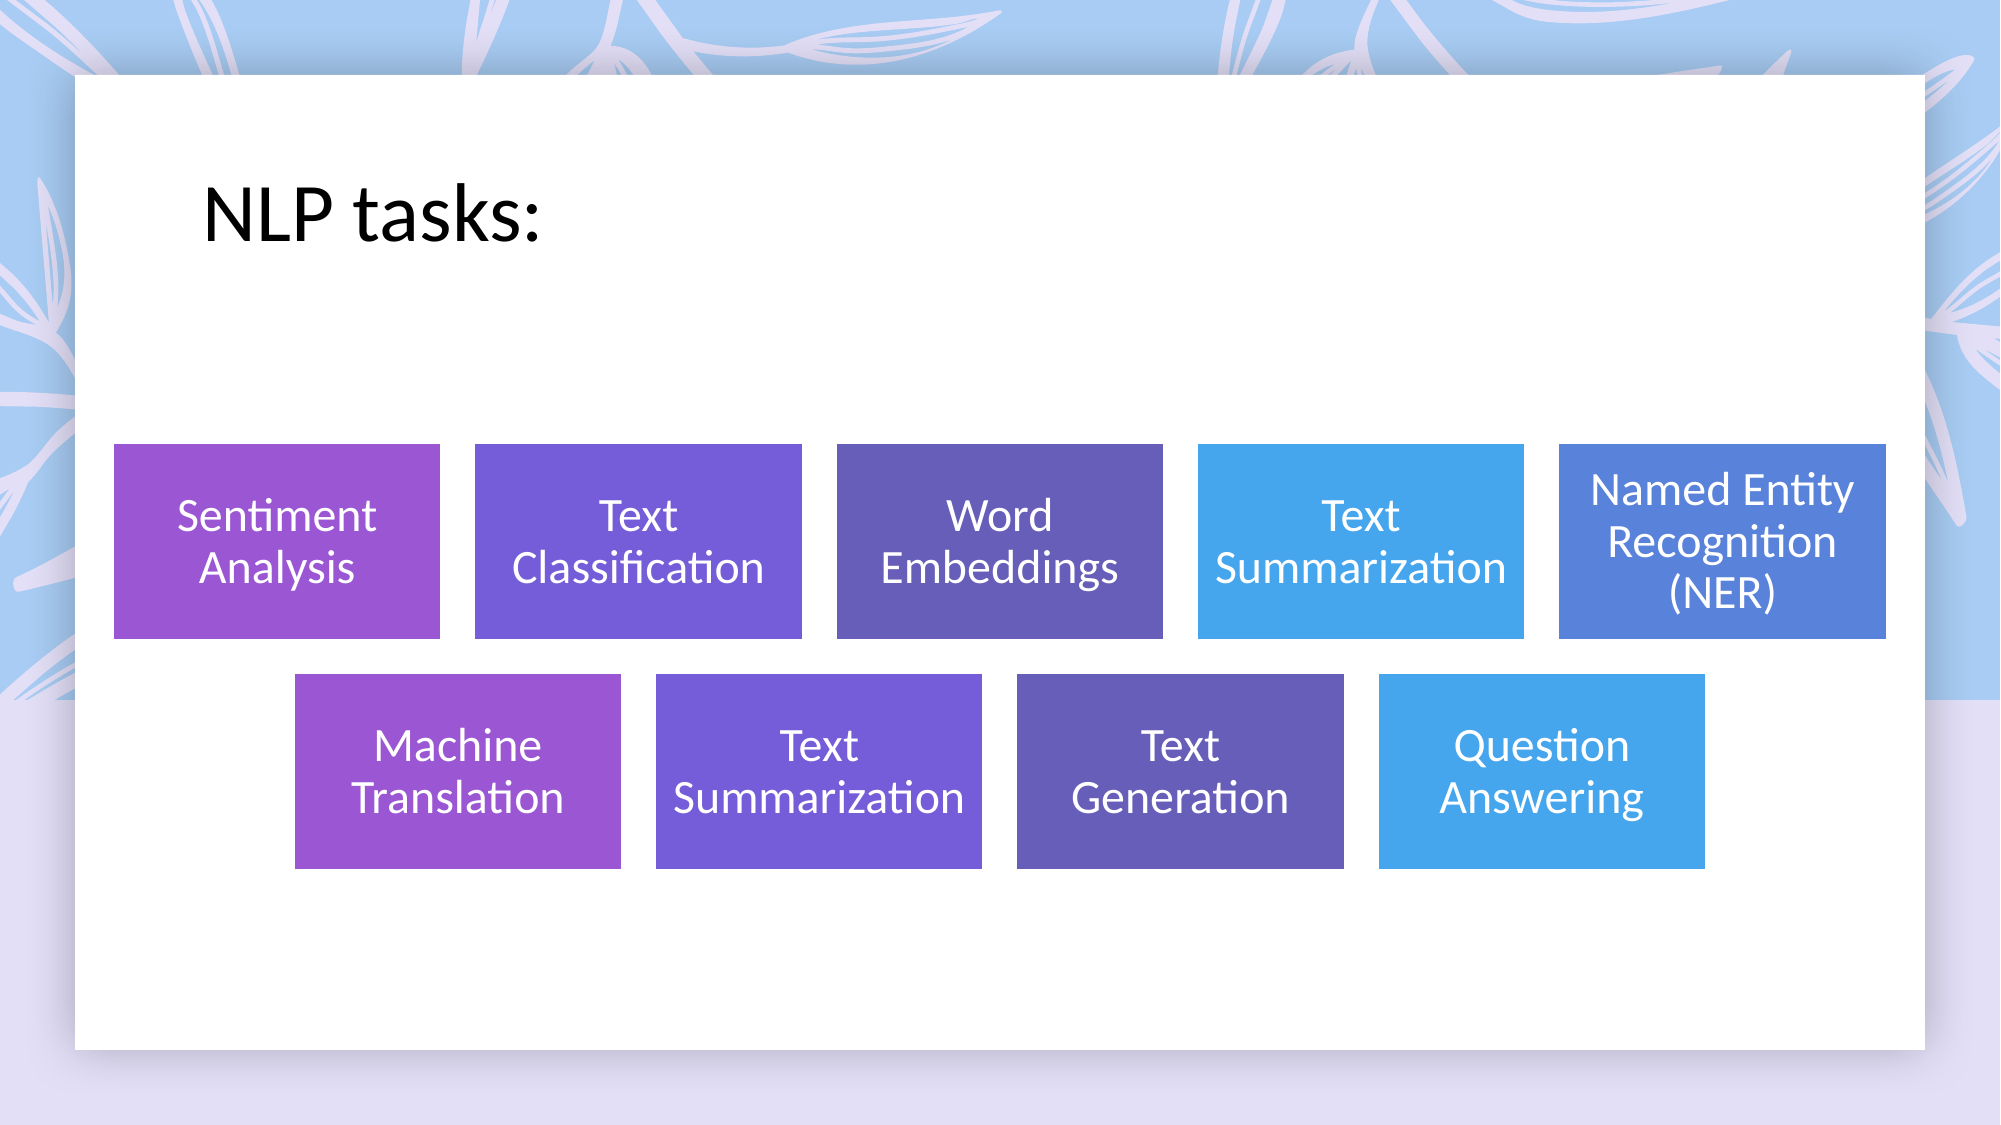

# NLP tasks:
Sentiment Analysis
Text Classification
Word Embeddings
Text Summarization
Named Entity Recognition (NER)
Machine Translation
Text Summarization
Text Generation
Question Answering